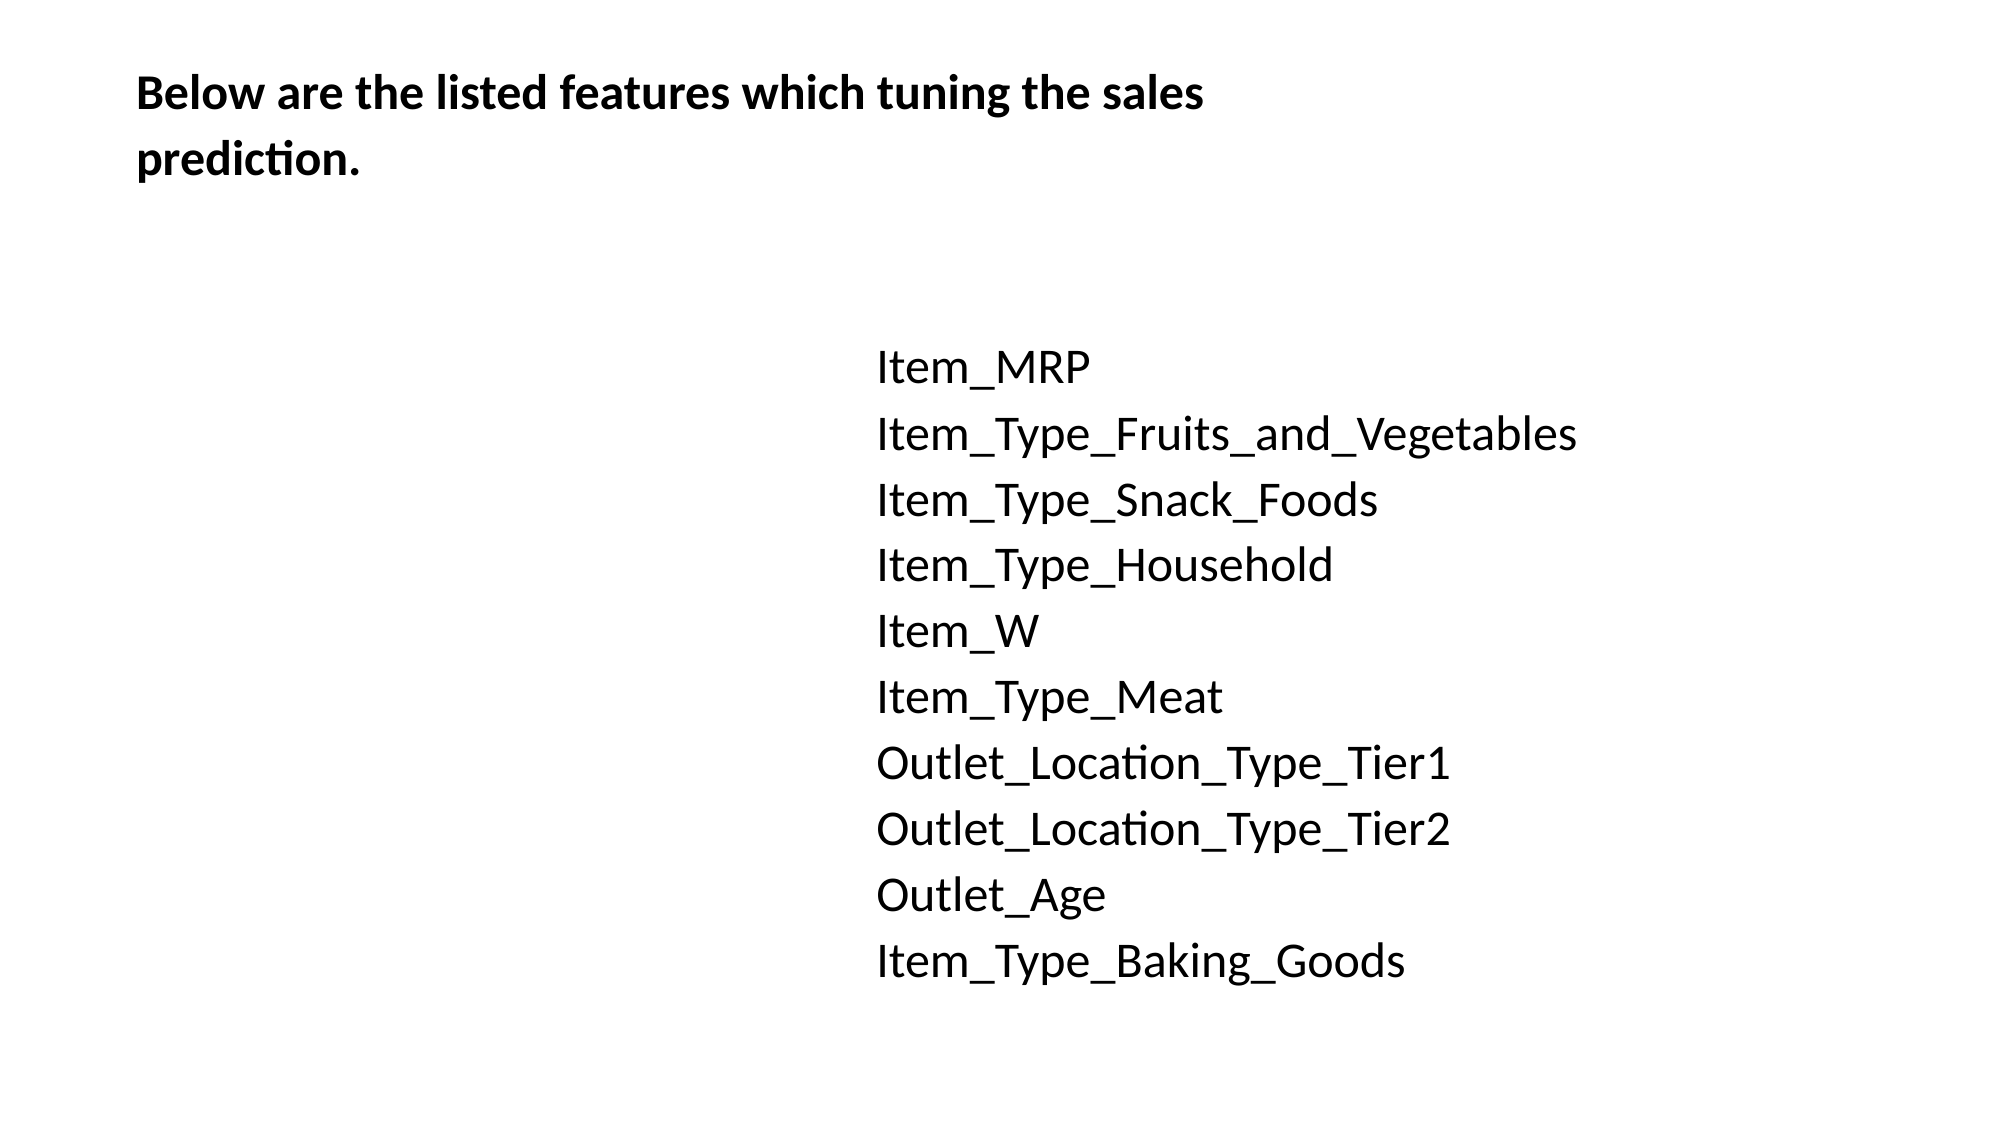

# Below are the listed features which tuning the sales prediction.
Item_MRP
Item_Type_Fruits_and_Vegetables
Item_Type_Snack_Foods
Item_Type_Household
Item_W
Item_Type_Meat
Outlet_Location_Type_Tier1
Outlet_Location_Type_Tier2
Outlet_Age
Item_Type_Baking_Goods